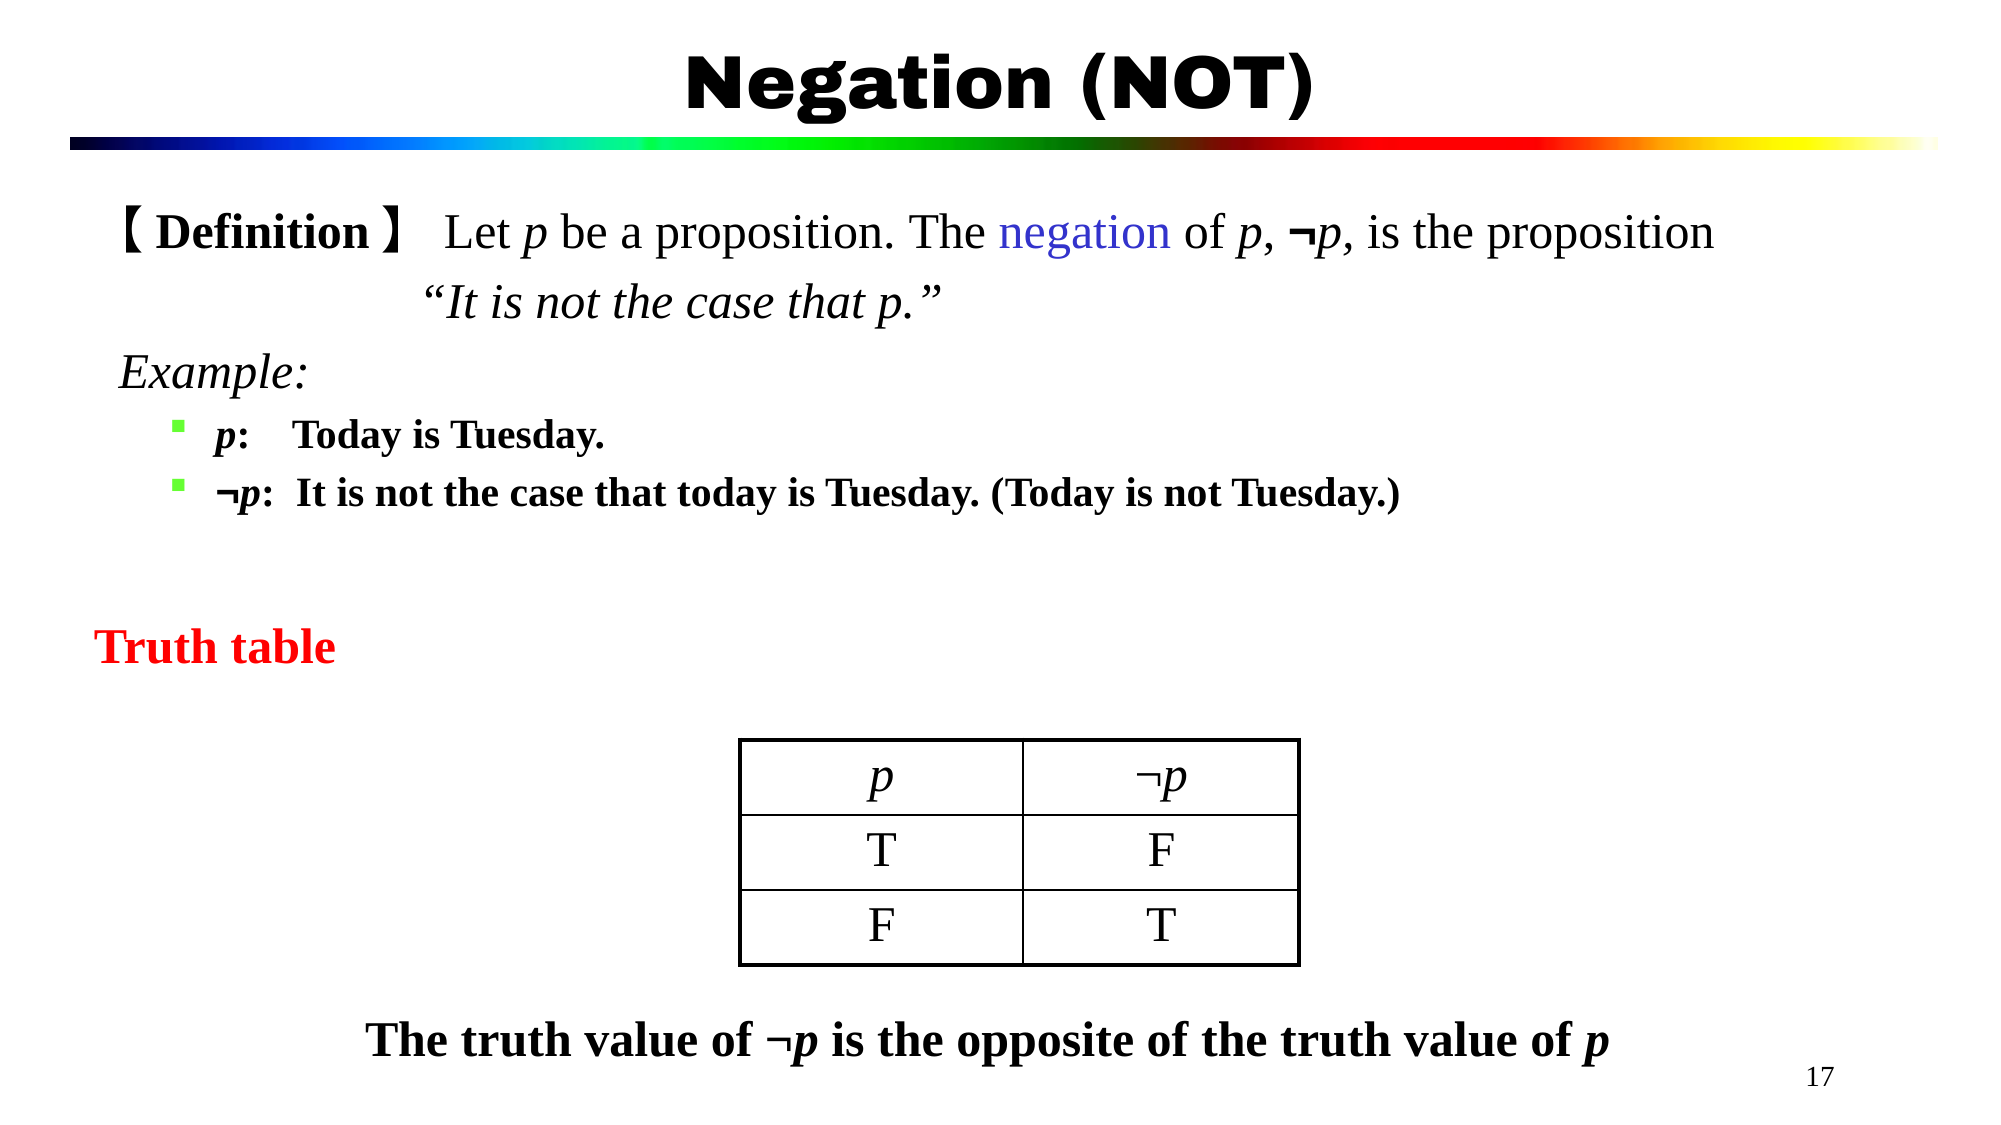

# Negation (NOT)
【Definition】Let p be a proposition. The negation of p, ¬p, is the proposition
                          “It is not the case that p.”
  Example:
p:    Today is Tuesday.
¬p:  It is not the case that today is Tuesday. (Today is not Tuesday.)

Truth table

| p | ¬p |
| --- | --- |
| T | F |
| F | T |
The truth value of ¬p is the opposite of the truth value of p
17